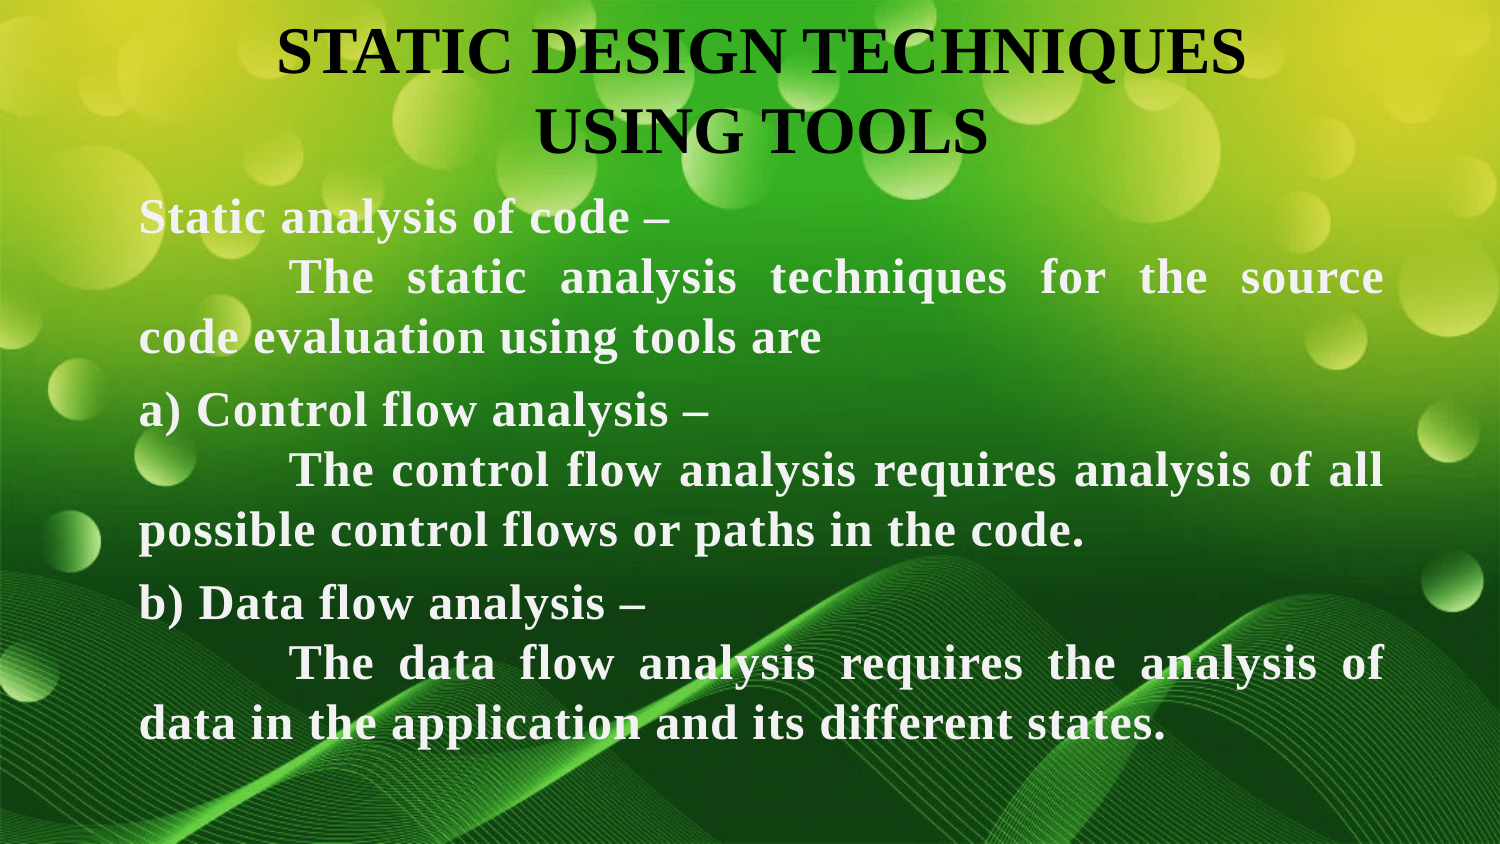

STATIC DESIGN TECHNIQUES USING TOOLS
Static analysis of code –
	The static analysis techniques for the source code evaluation using tools are
a) Control flow analysis –
	The control flow analysis requires analysis of all possible control flows or paths in the code.
b) Data flow analysis –
	The data flow analysis requires the analysis of data in the application and its different states.